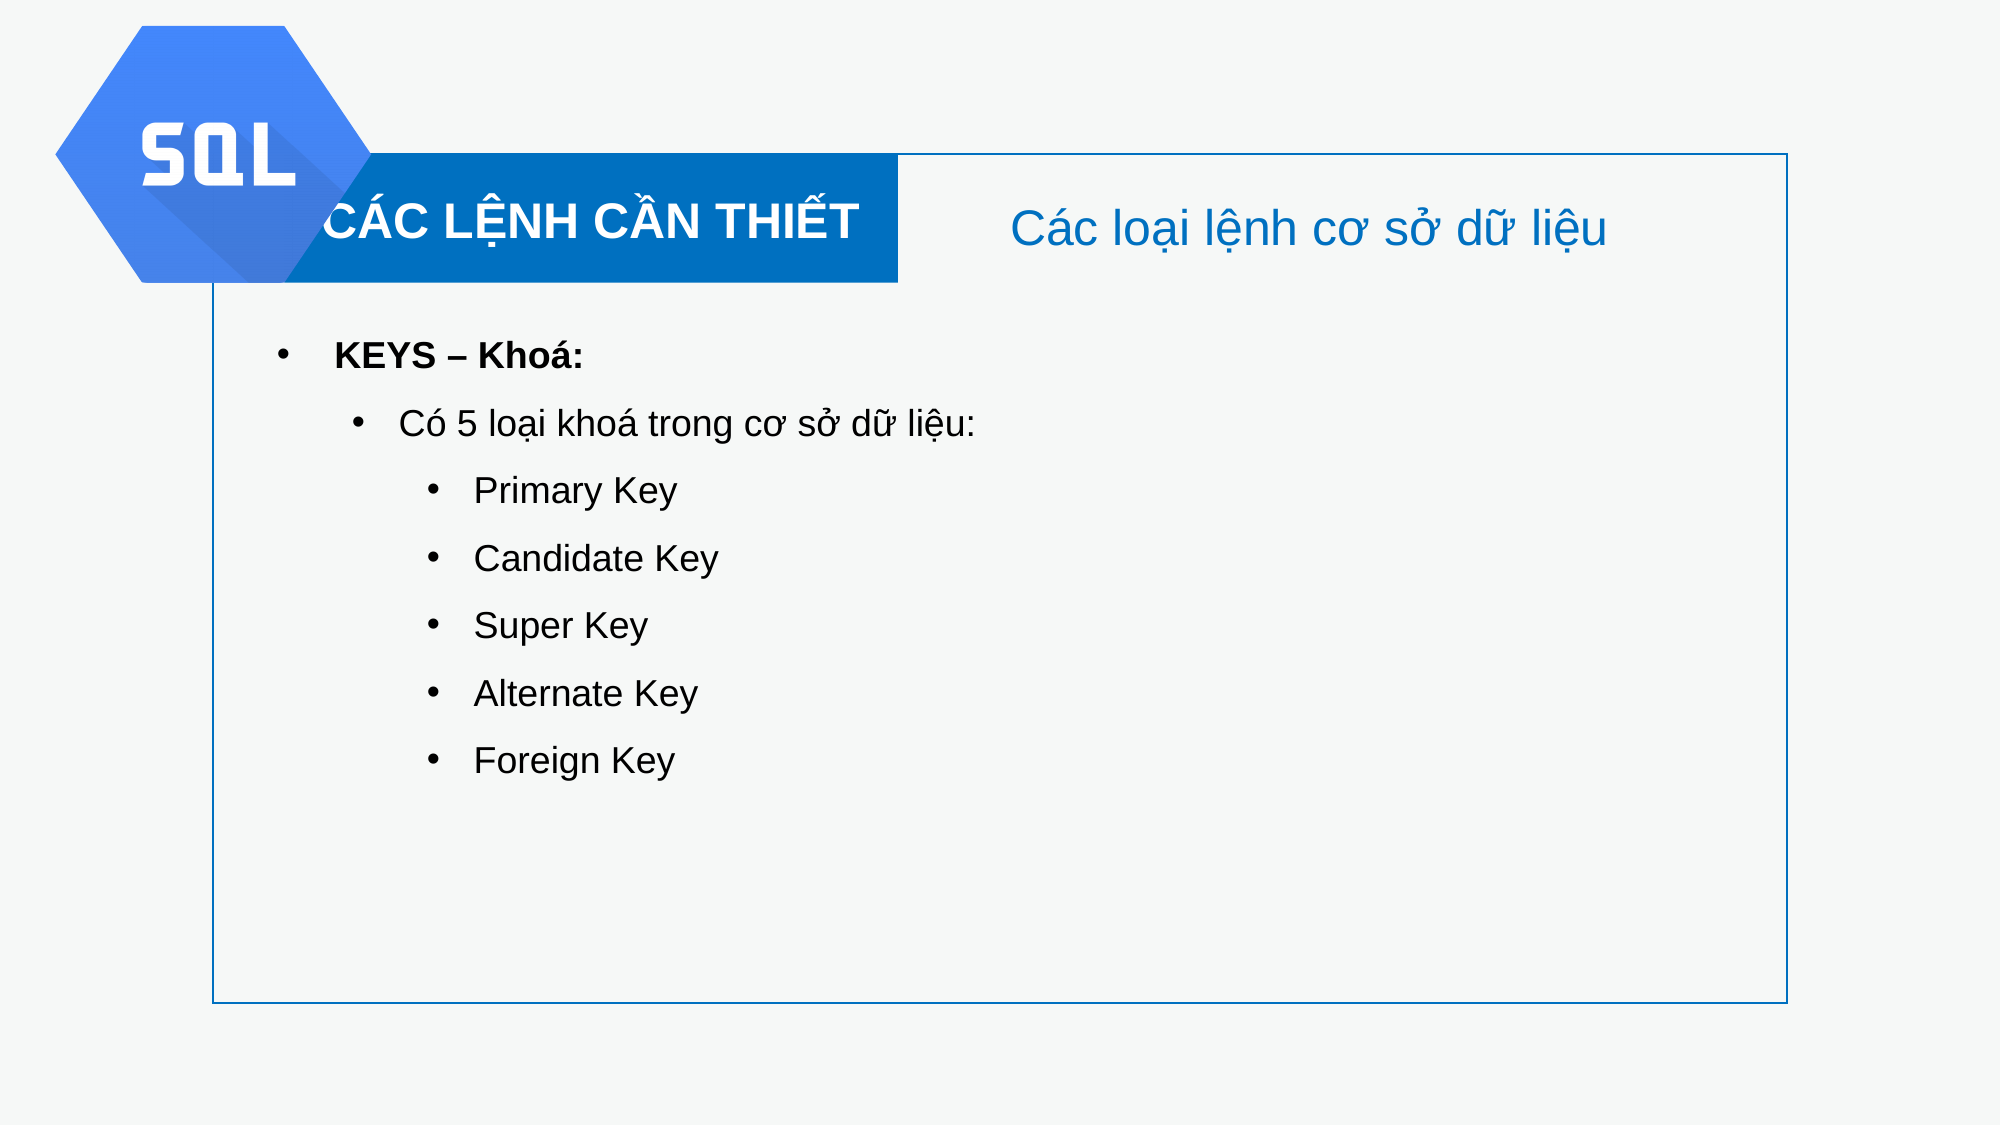

CÁC LỆNH CẦN THIẾT
Các loại lệnh cơ sở dữ liệu
 KEYS – Khoá:
Có 5 loại khoá trong cơ sở dữ liệu:
Primary Key
Candidate Key
Super Key
Alternate Key
Foreign Key